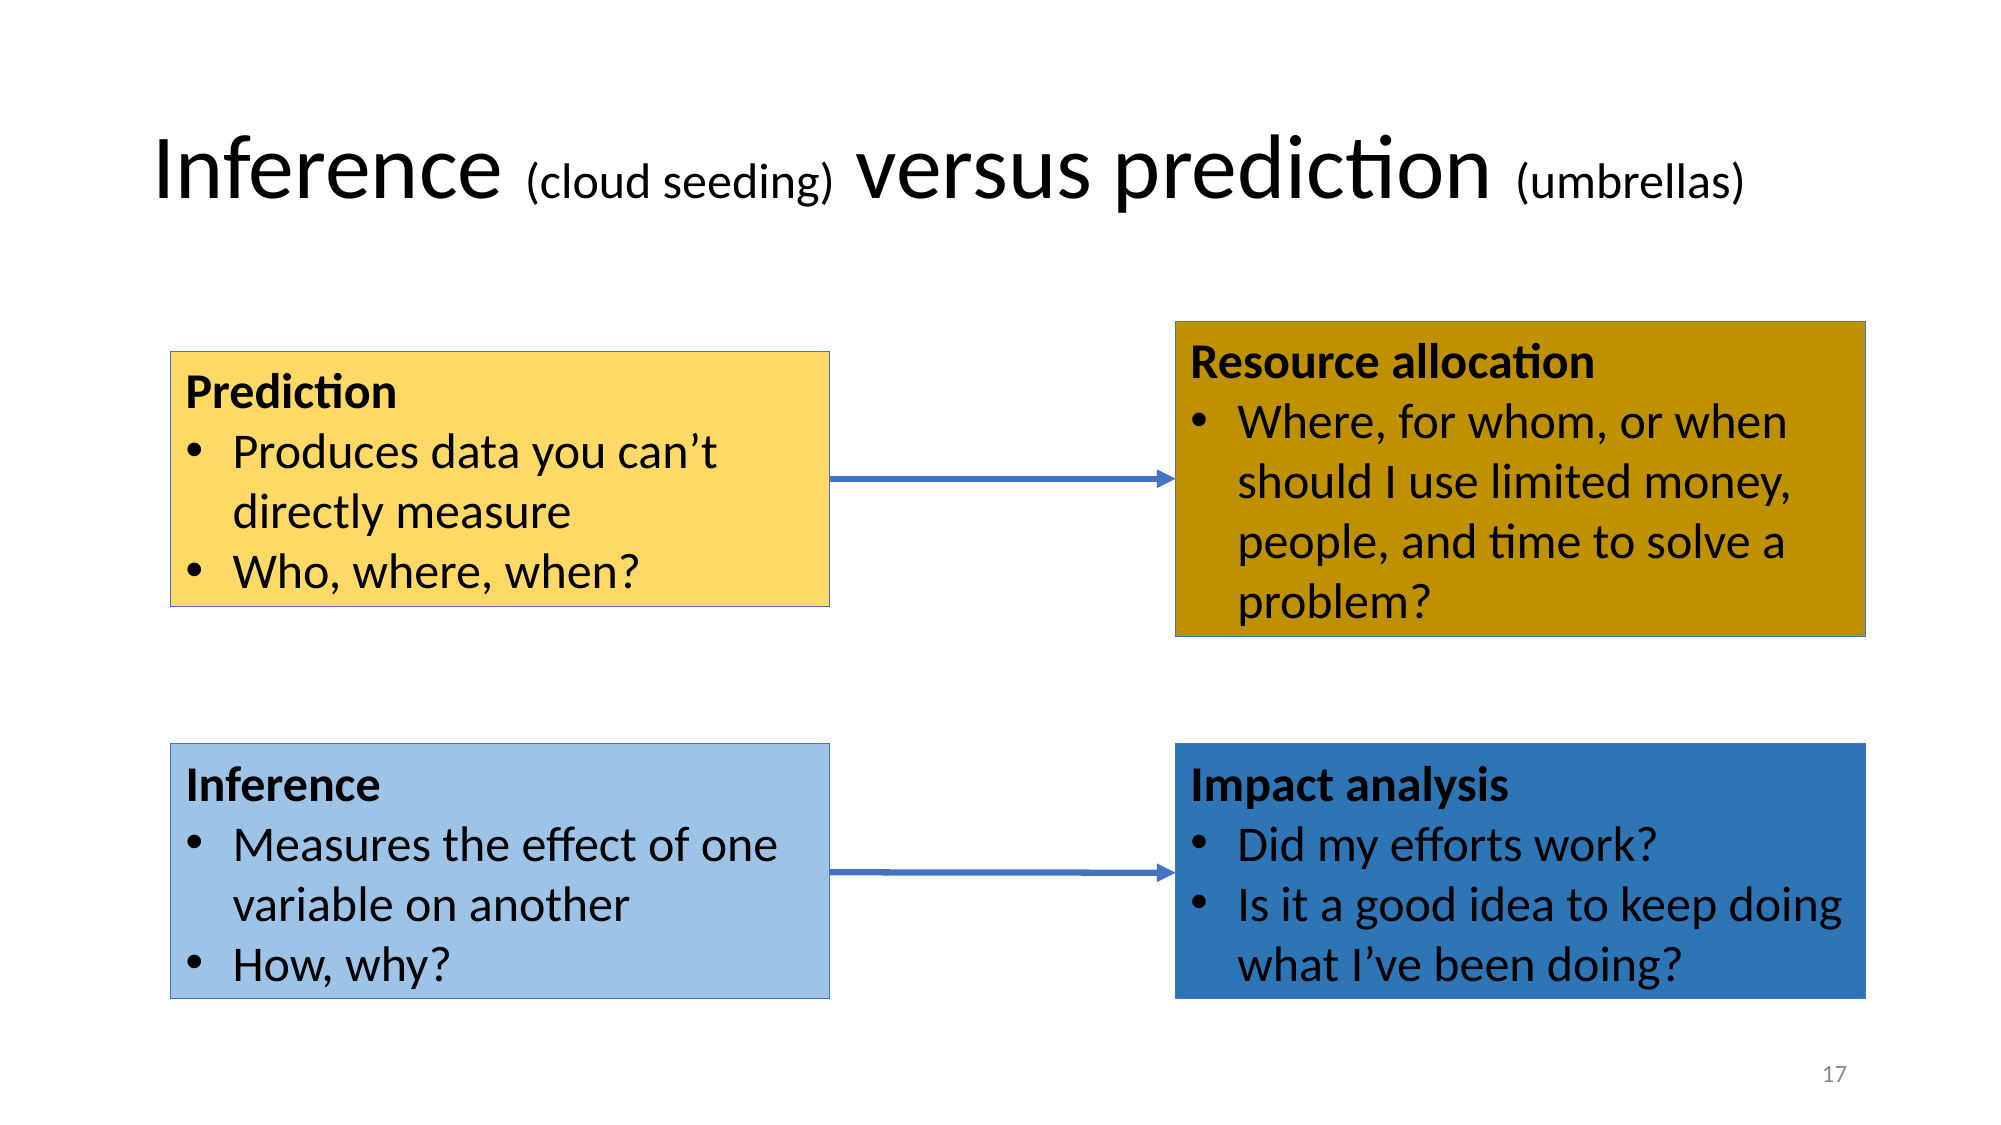

# Inference (cloud seeding) versus prediction (umbrellas)
Resource allocation
Where, for whom, or when should I use limited money, people, and time to solve a problem?
Prediction
Produces data you can’t directly measure
Who, where, when?
Inference
Measures the effect of one variable on another
How, why?
Impact analysis
Did my efforts work?
Is it a good idea to keep doing what I’ve been doing?
17